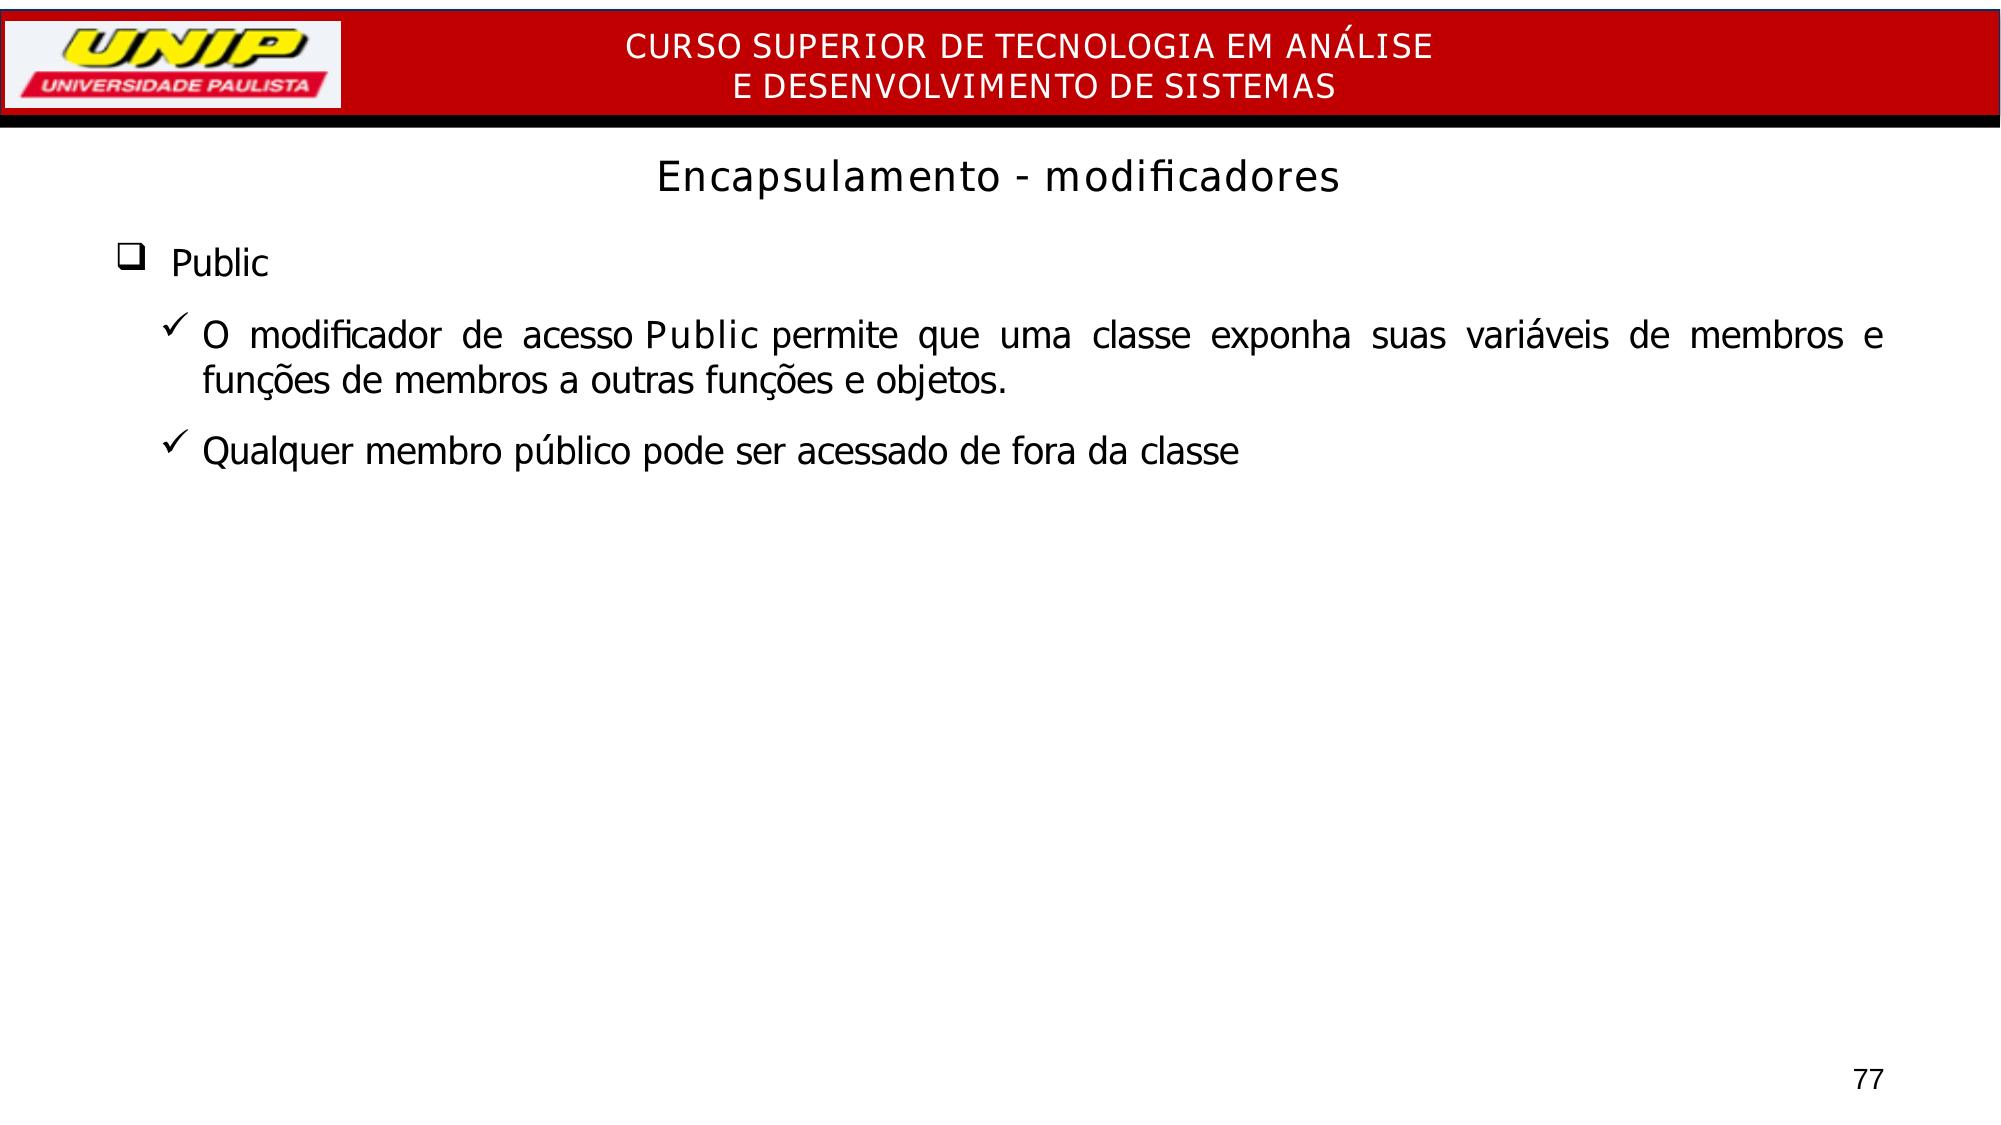

# Encapsulamento - modificadores
Public
O modificador de acesso Public permite que uma classe exponha suas variáveis de membros e funções de membros a outras funções e objetos.
Qualquer membro público pode ser acessado de fora da classe

77